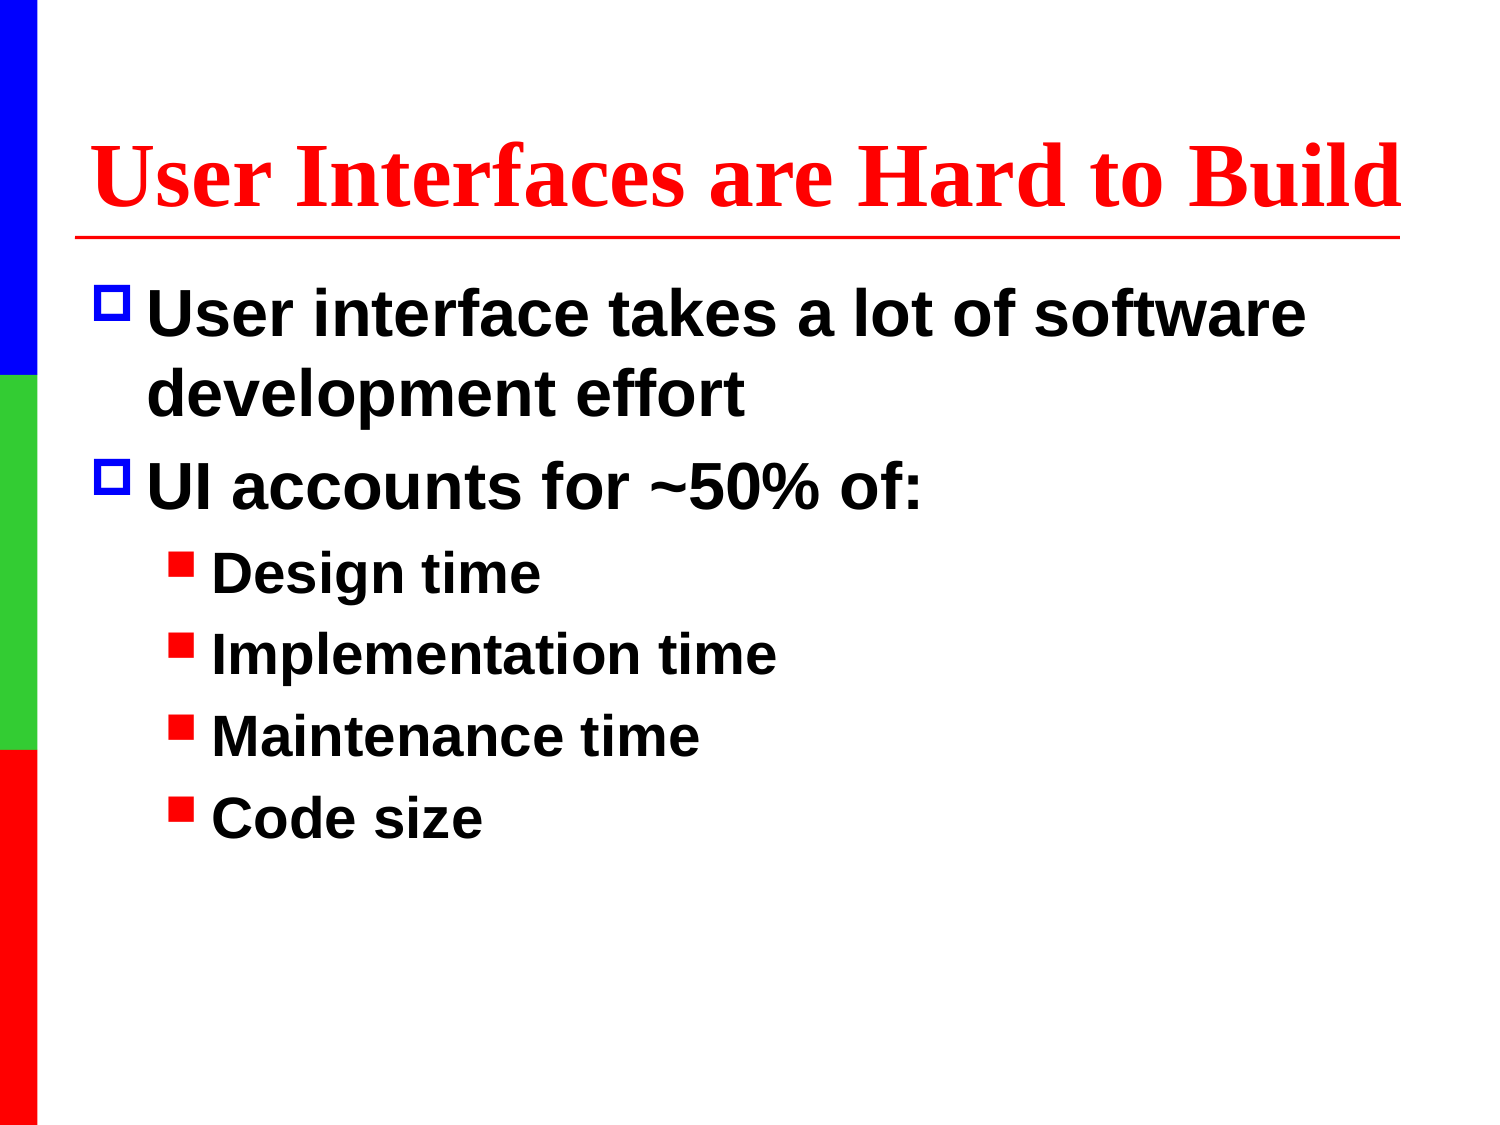

# User Interfaces are Hard to Build
User interface takes a lot of software development effort
UI accounts for ~50% of:
Design time
Implementation time
Maintenance time
Code size
48